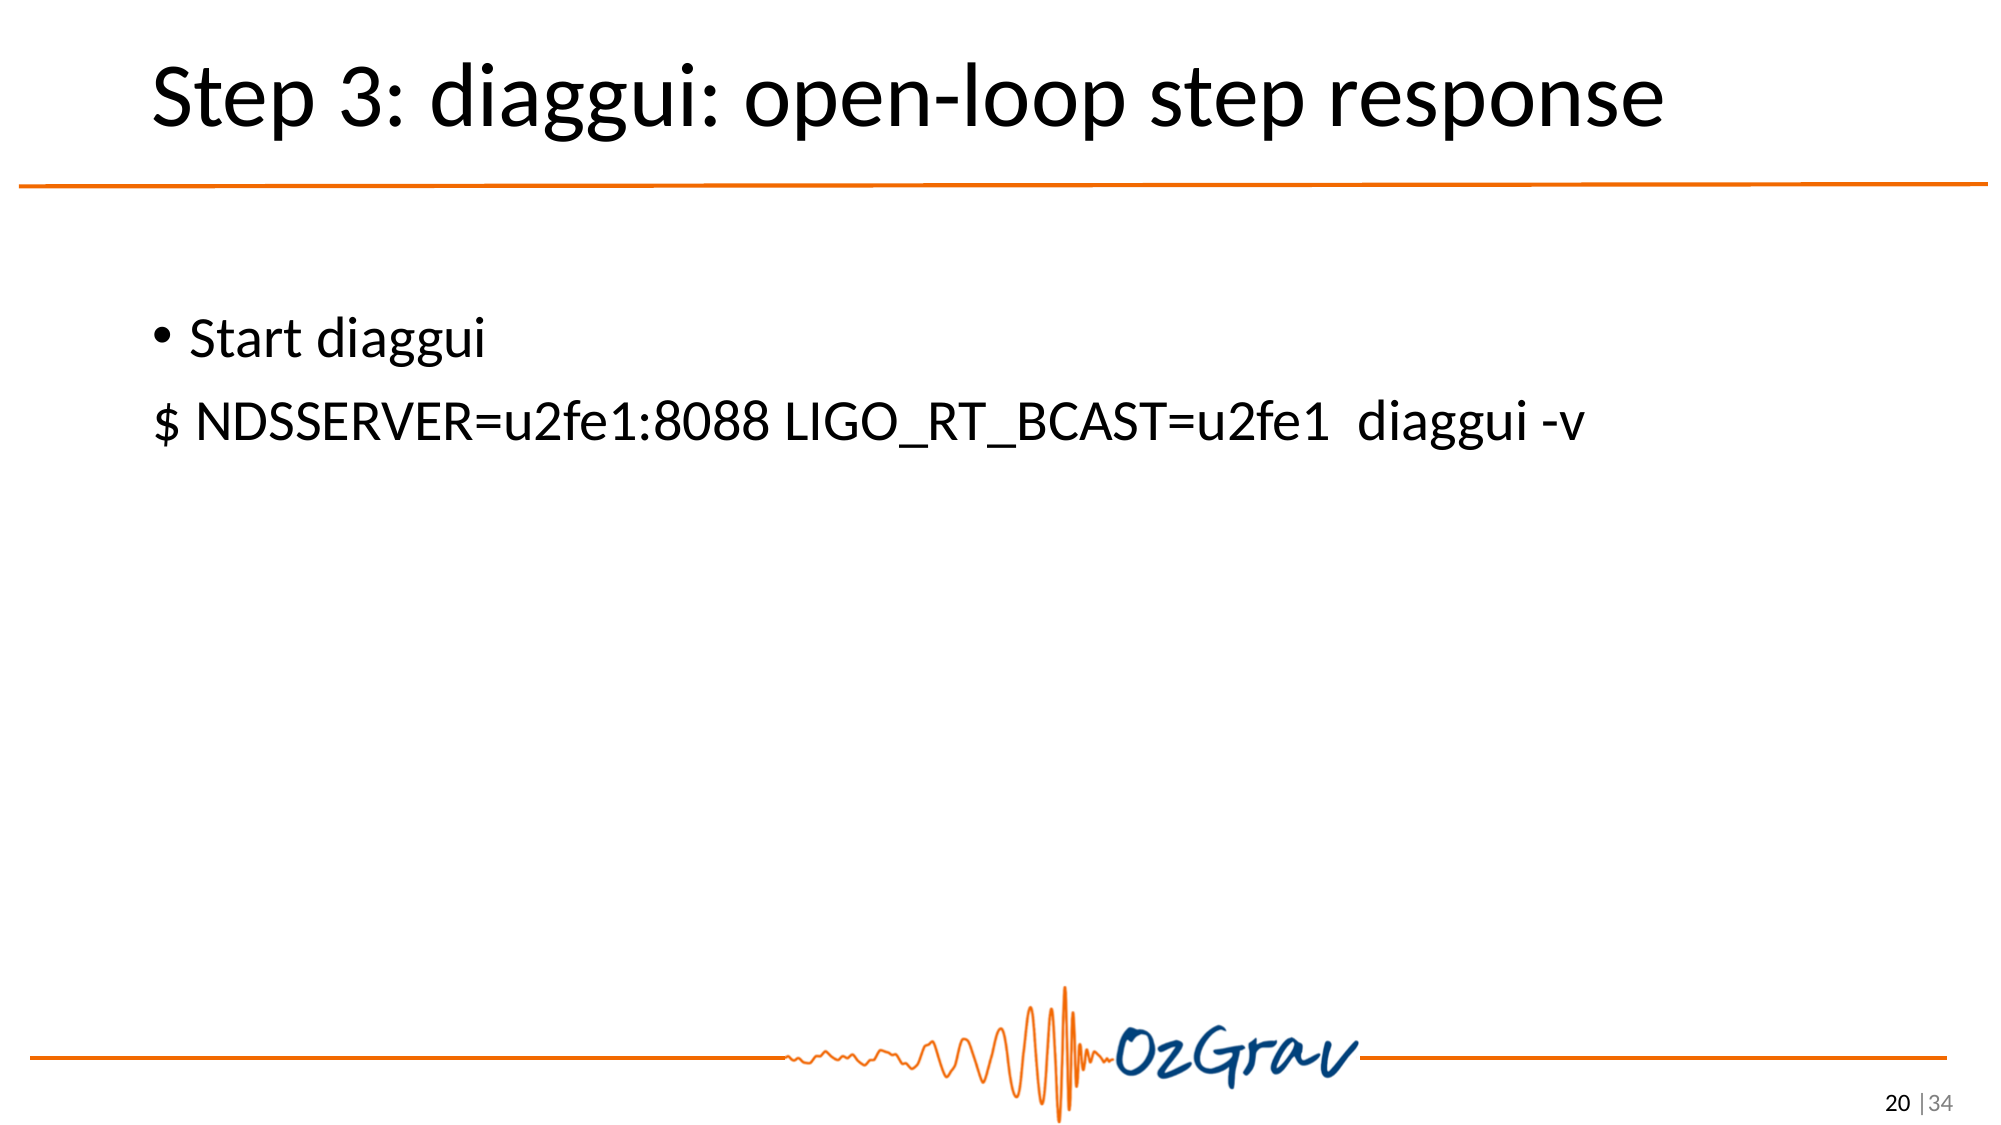

# Step 3: diaggui: open-loop step response
Start diaggui
$ NDSSERVER=u2fe1:8088 LIGO_RT_BCAST=u2fe1  diaggui -v